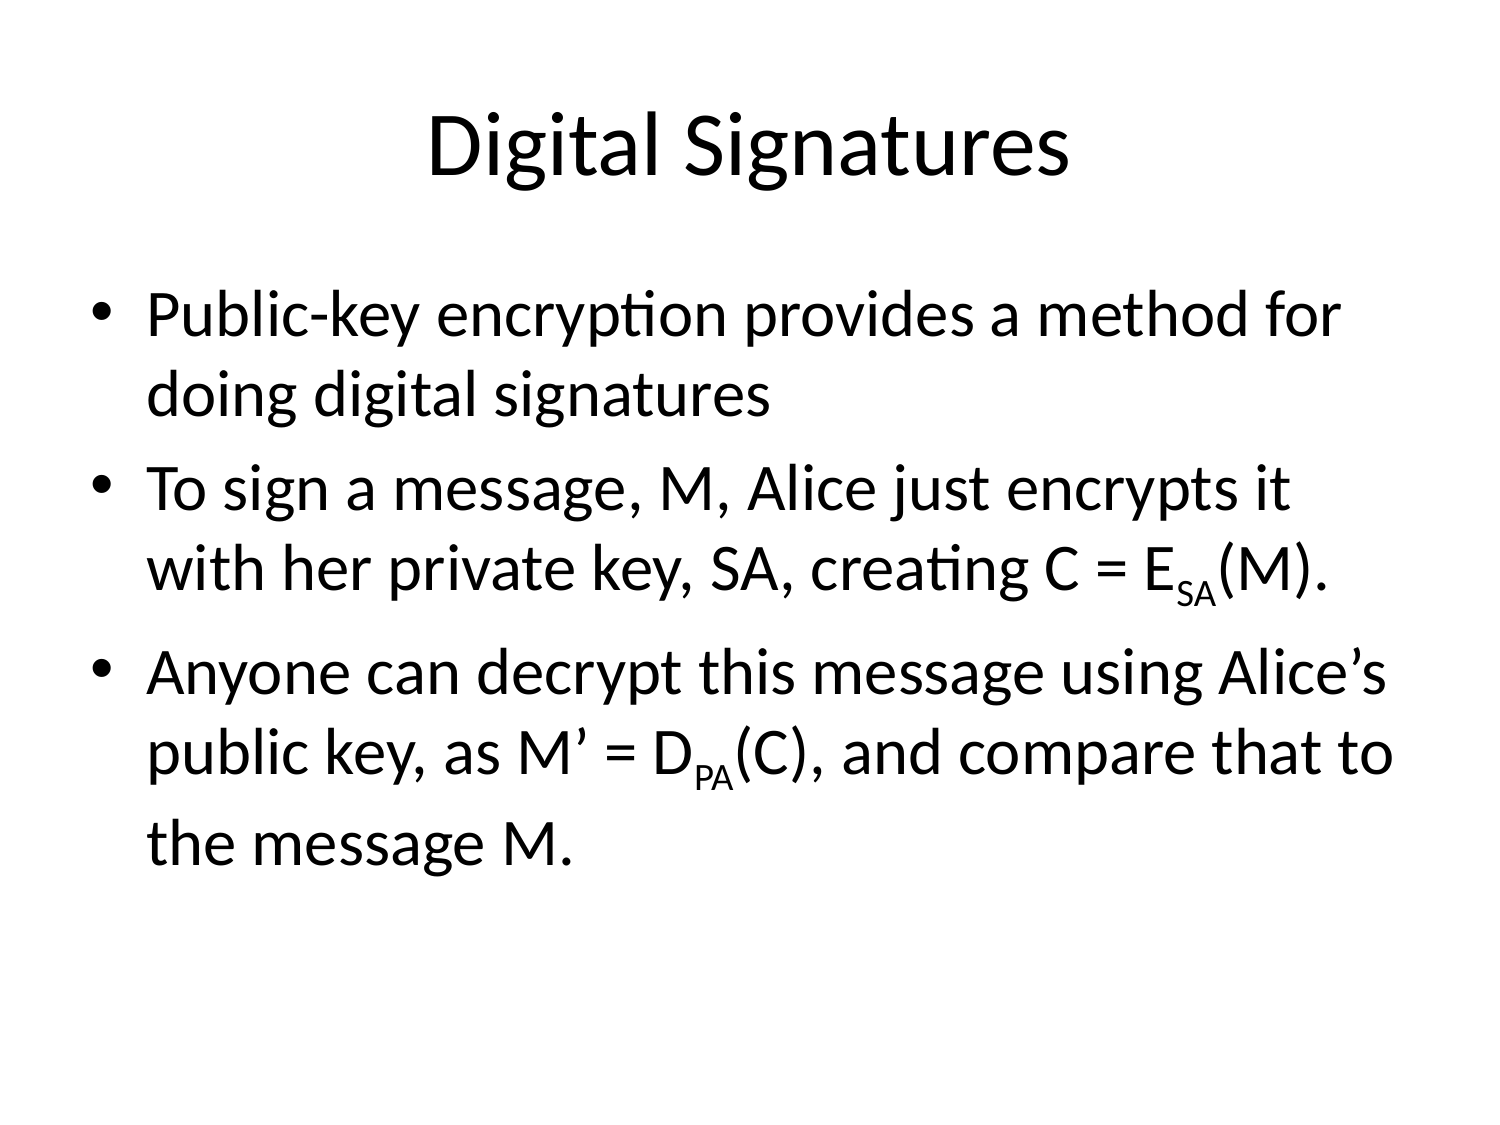

# Digital Signatures
Public-key encryption provides a method for doing digital signatures
To sign a message, M, Alice just encrypts it with her private key, SA, creating C = ESA(M).
Anyone can decrypt this message using Alice’s public key, as M’ = DPA(C), and compare that to the message M.
73